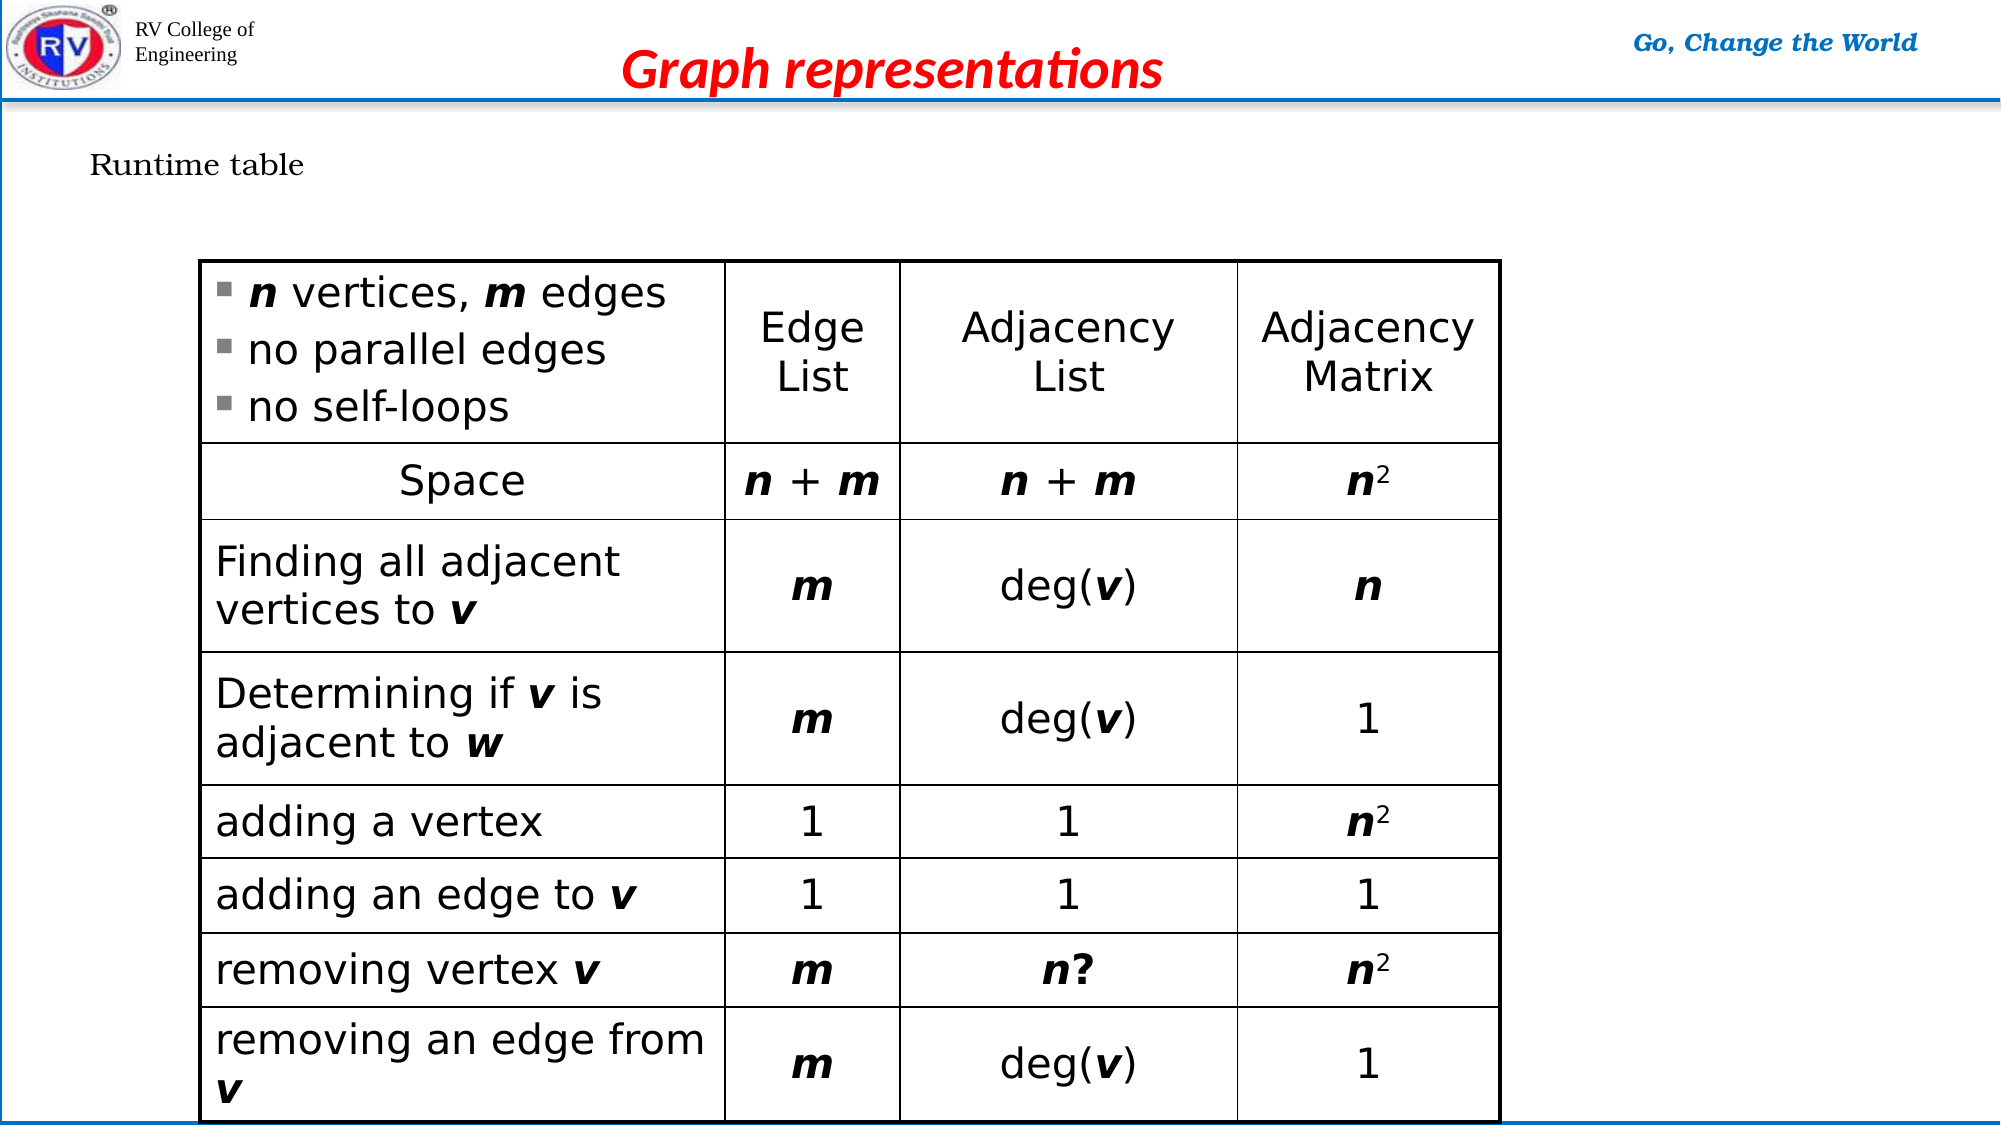

Graph representations
Runtime table
| n vertices, m edges no parallel edges no self-loops | Edge List | Adjacency List | Adjacency Matrix |
| --- | --- | --- | --- |
| Space | n + m | n + m | n2 |
| Finding all adjacent vertices to v | m | deg(v) | n |
| Determining if v is adjacent to w | m | deg(v) | 1 |
| adding a vertex | 1 | 1 | n2 |
| adding an edge to v | 1 | 1 | 1 |
| removing vertex v | m | n? | n2 |
| removing an edge from v | m | deg(v) | 1 |